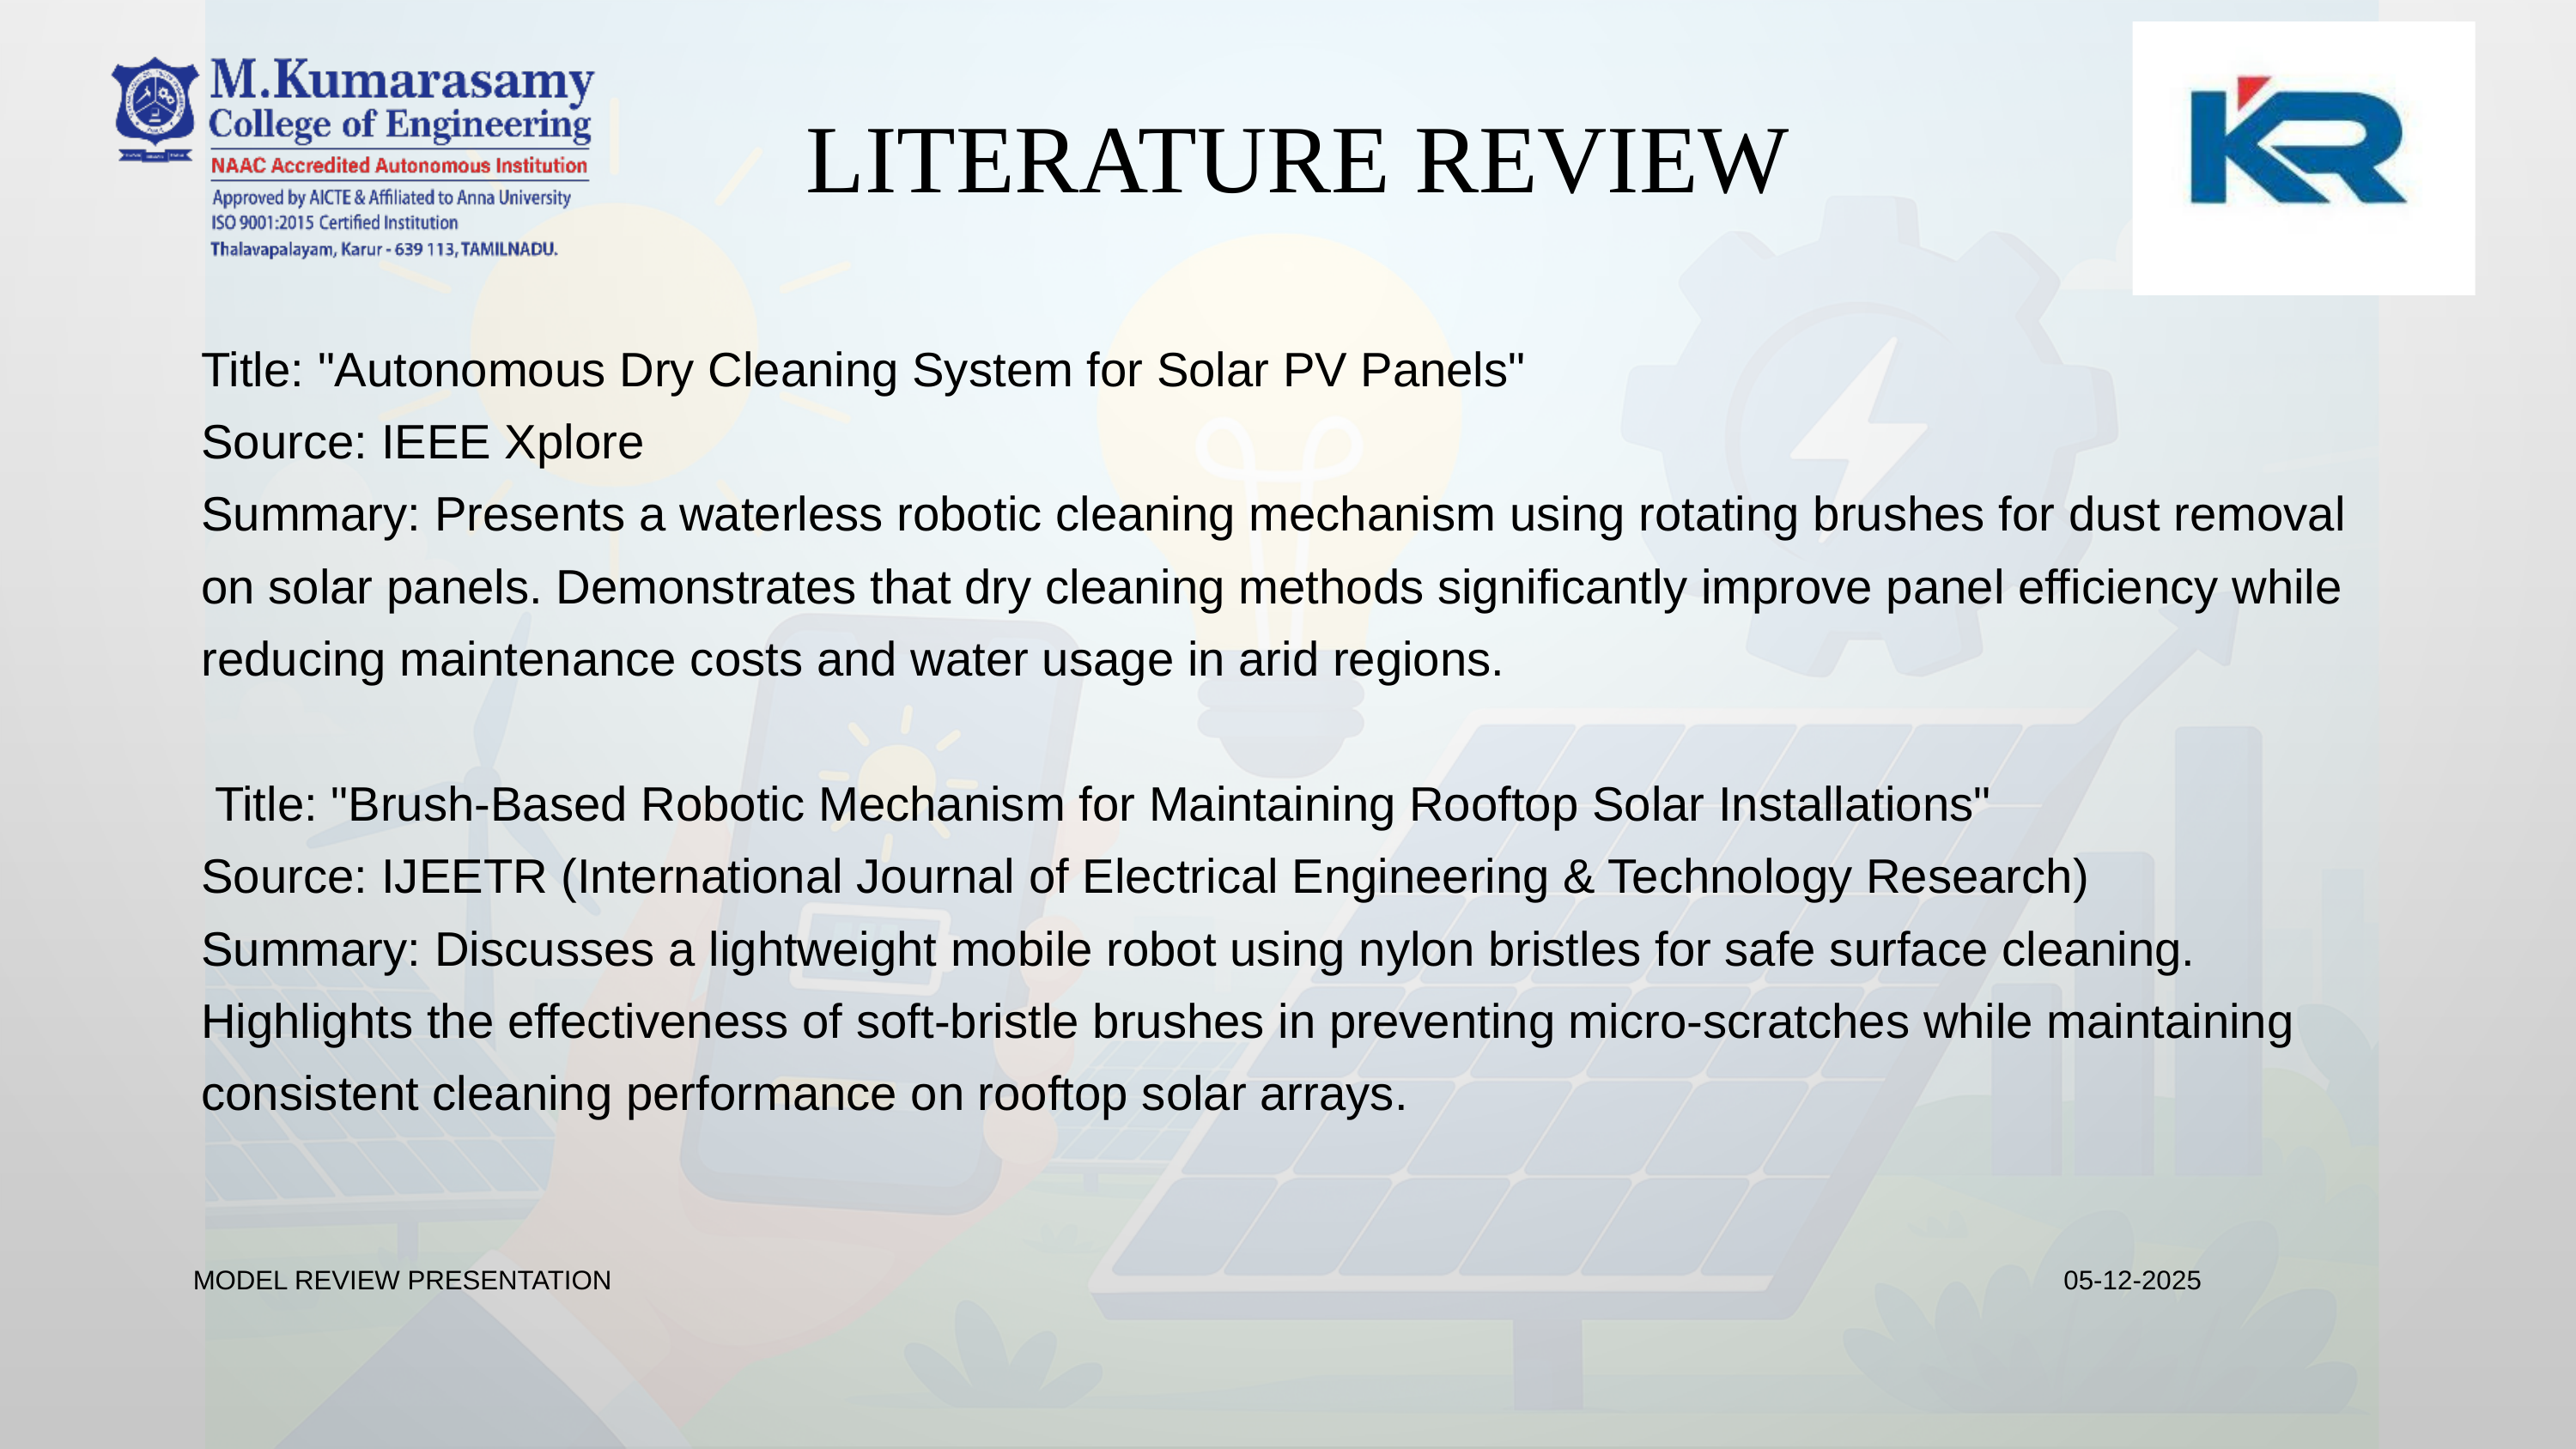

LITERATURE REVIEW
Title: "Autonomous Dry Cleaning System for Solar PV Panels"
Source: IEEE Xplore
Summary: Presents a waterless robotic cleaning mechanism using rotating brushes for dust removal on solar panels. Demonstrates that dry cleaning methods significantly improve panel efficiency while reducing maintenance costs and water usage in arid regions.

 Title: "Brush-Based Robotic Mechanism for Maintaining Rooftop Solar Installations"
Source: IJEETR (International Journal of Electrical Engineering & Technology Research)
Summary: Discusses a lightweight mobile robot using nylon bristles for safe surface cleaning. Highlights the effectiveness of soft-bristle brushes in preventing micro-scratches while maintaining consistent cleaning performance on rooftop solar arrays.

MODEL REVIEW PRESENTATION

05-12-2025